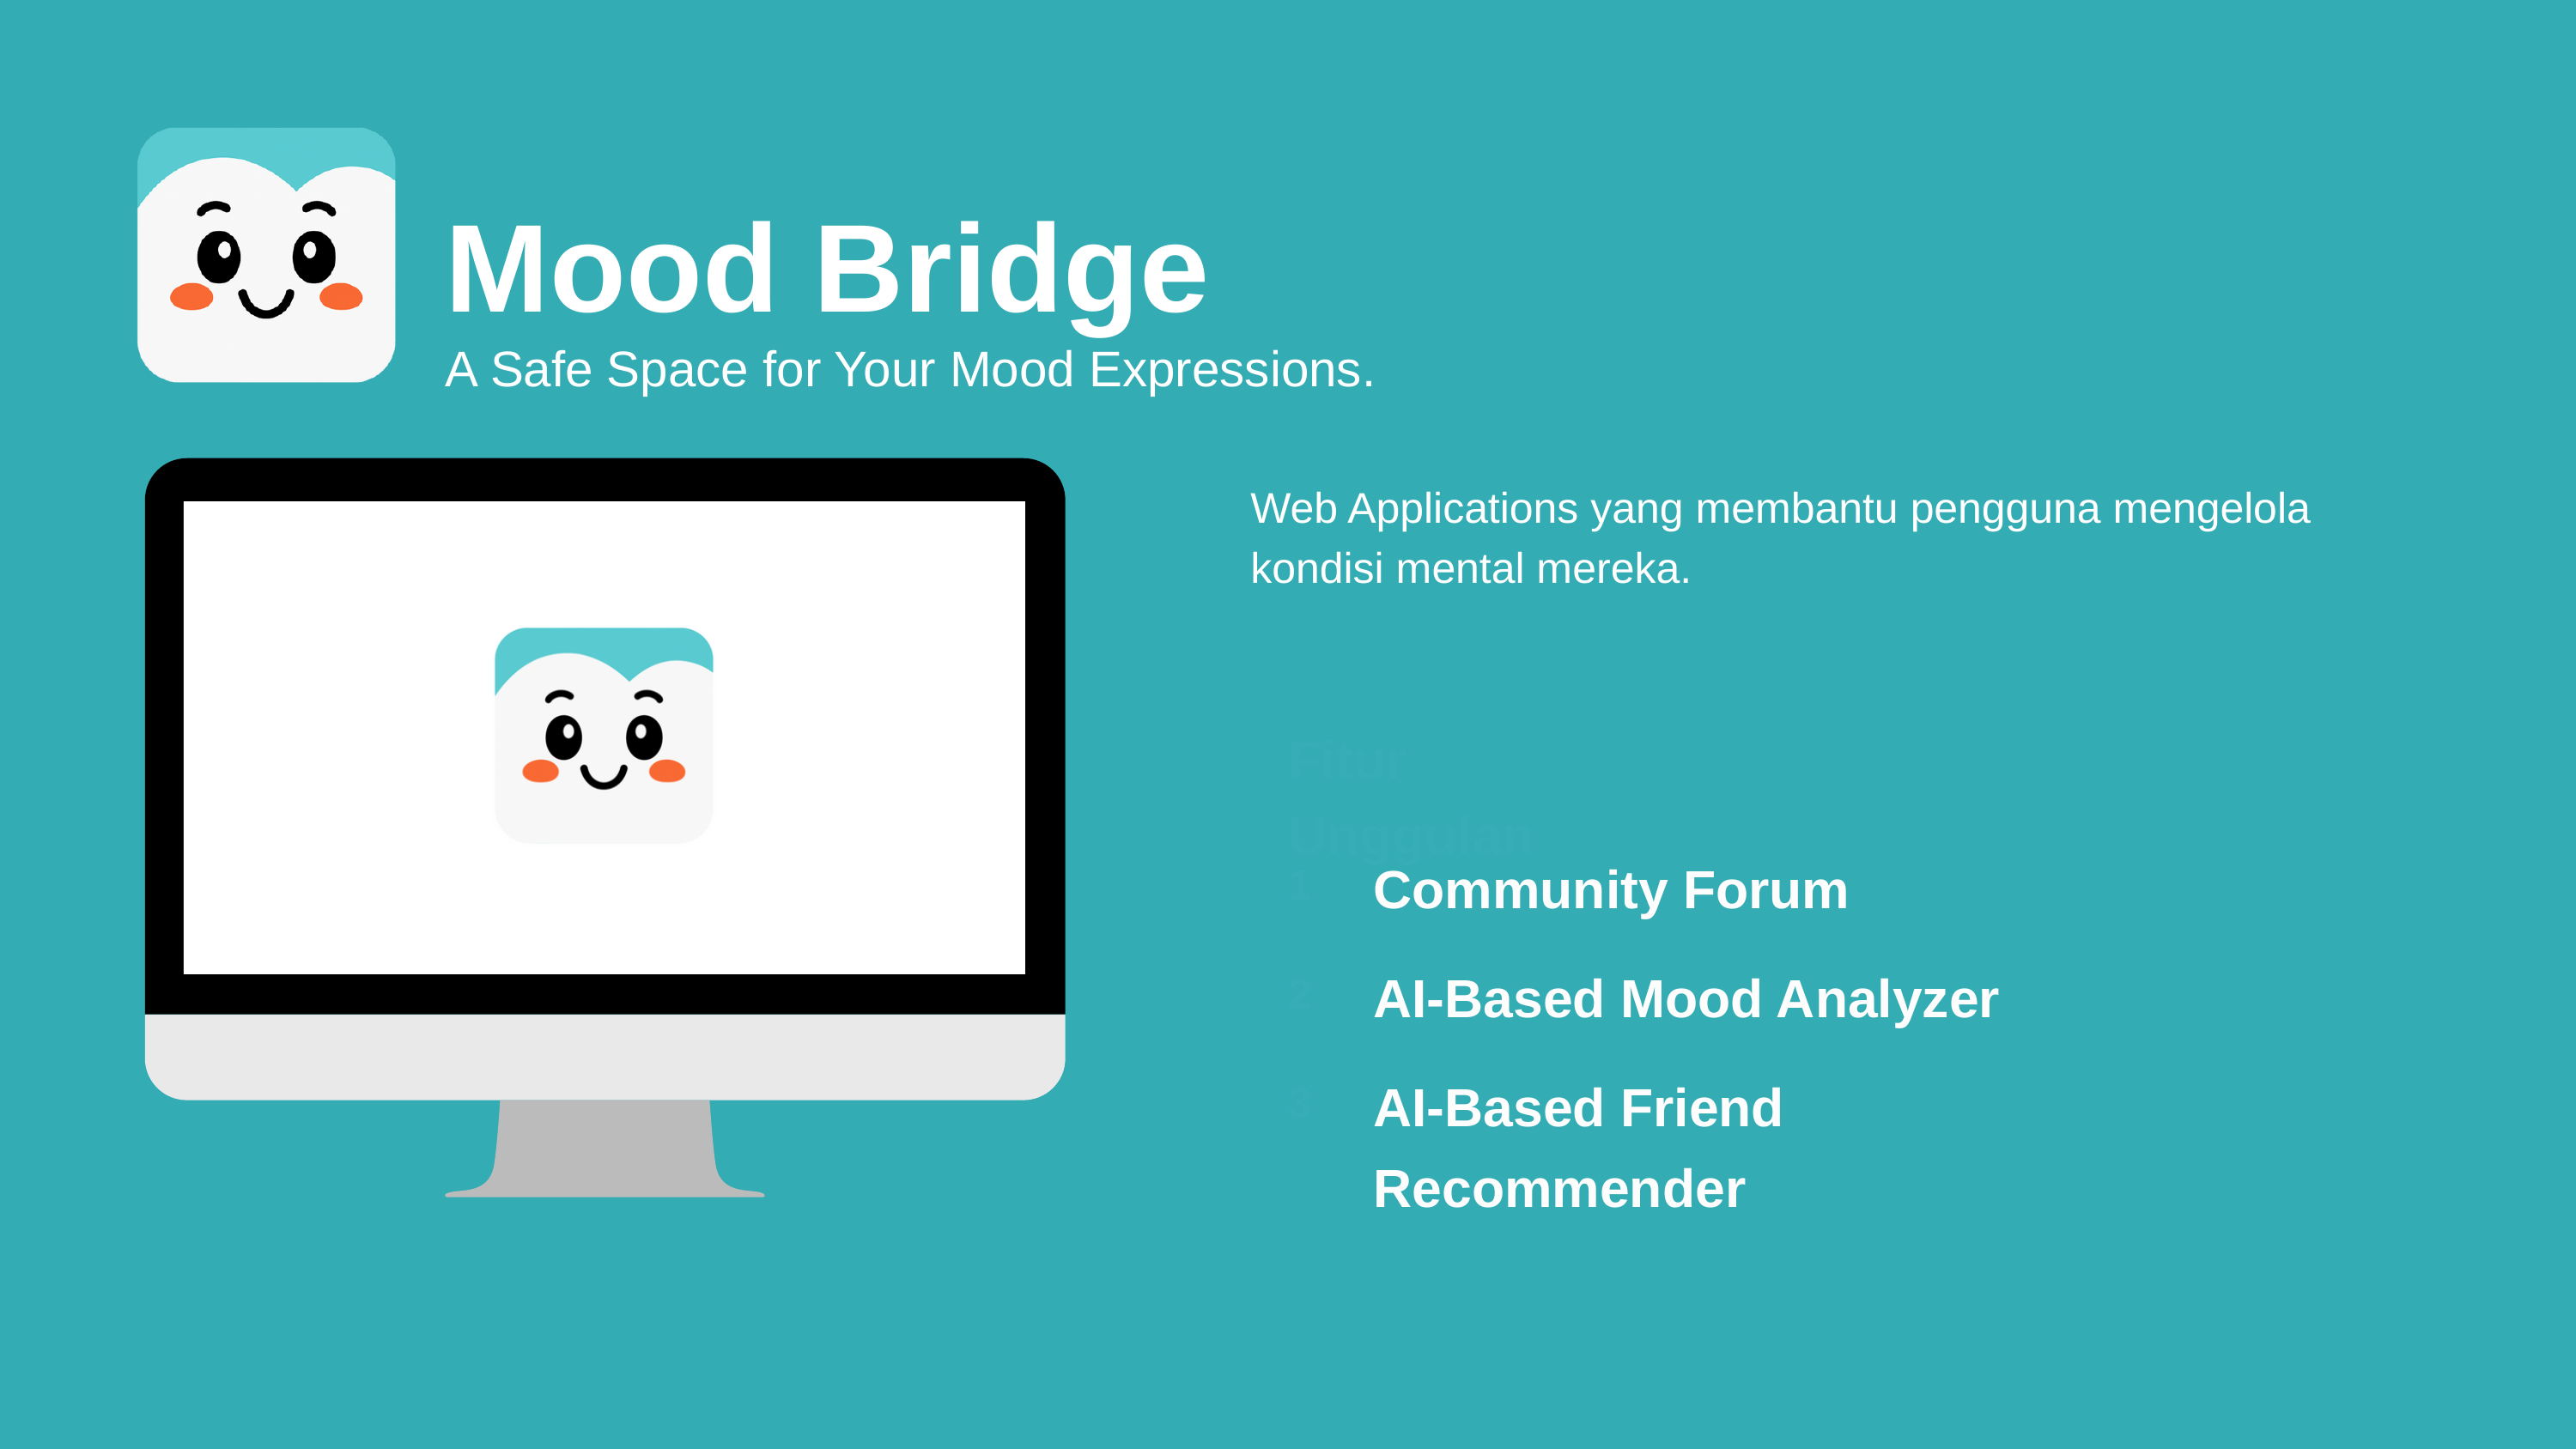

Mood Bridge
A Safe Space for Your Mood Expressions.

Web Applications yang membantu pengguna mengelola kondisi mental mereka.
Fitur Unggulan
Community Forum
1
AI-Based Mood Analyzer
2
AI-Based Friend Recommender
3